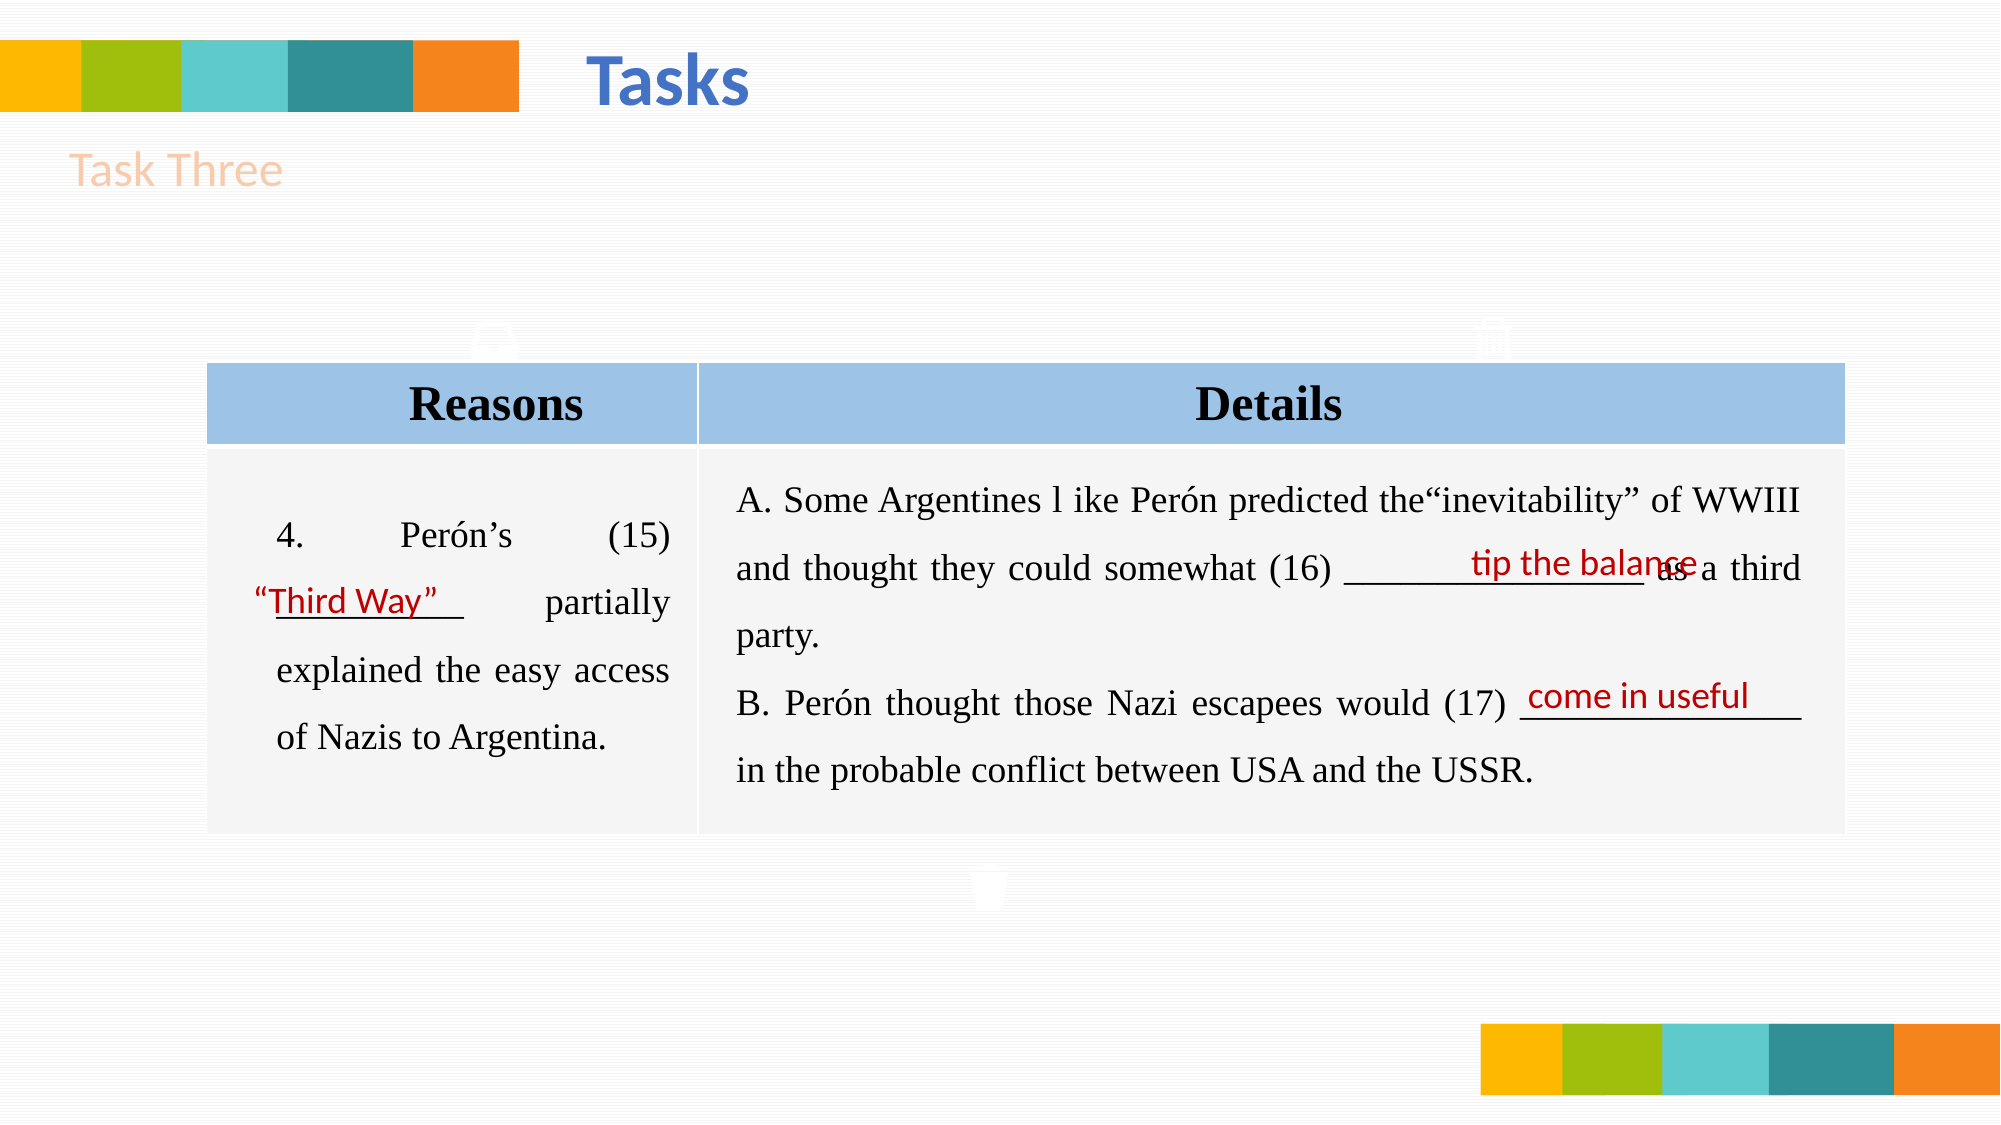

Tasks

Task Three

|  |  |
| --- | --- |
|  |  |
Reasons
Details
A. Some Argentines l ike Perón predicted the“inevitability” of WWIII and thought they could somewhat (16) ________________ as a third party.
B. Perón thought those Nazi escapees would (17) _______________ in the probable conflict between USA and the USSR.
4. Perón’s (15) __________ partially explained the easy access of Nazis to Argentina.
tip the balance
“Third Way”

come in useful